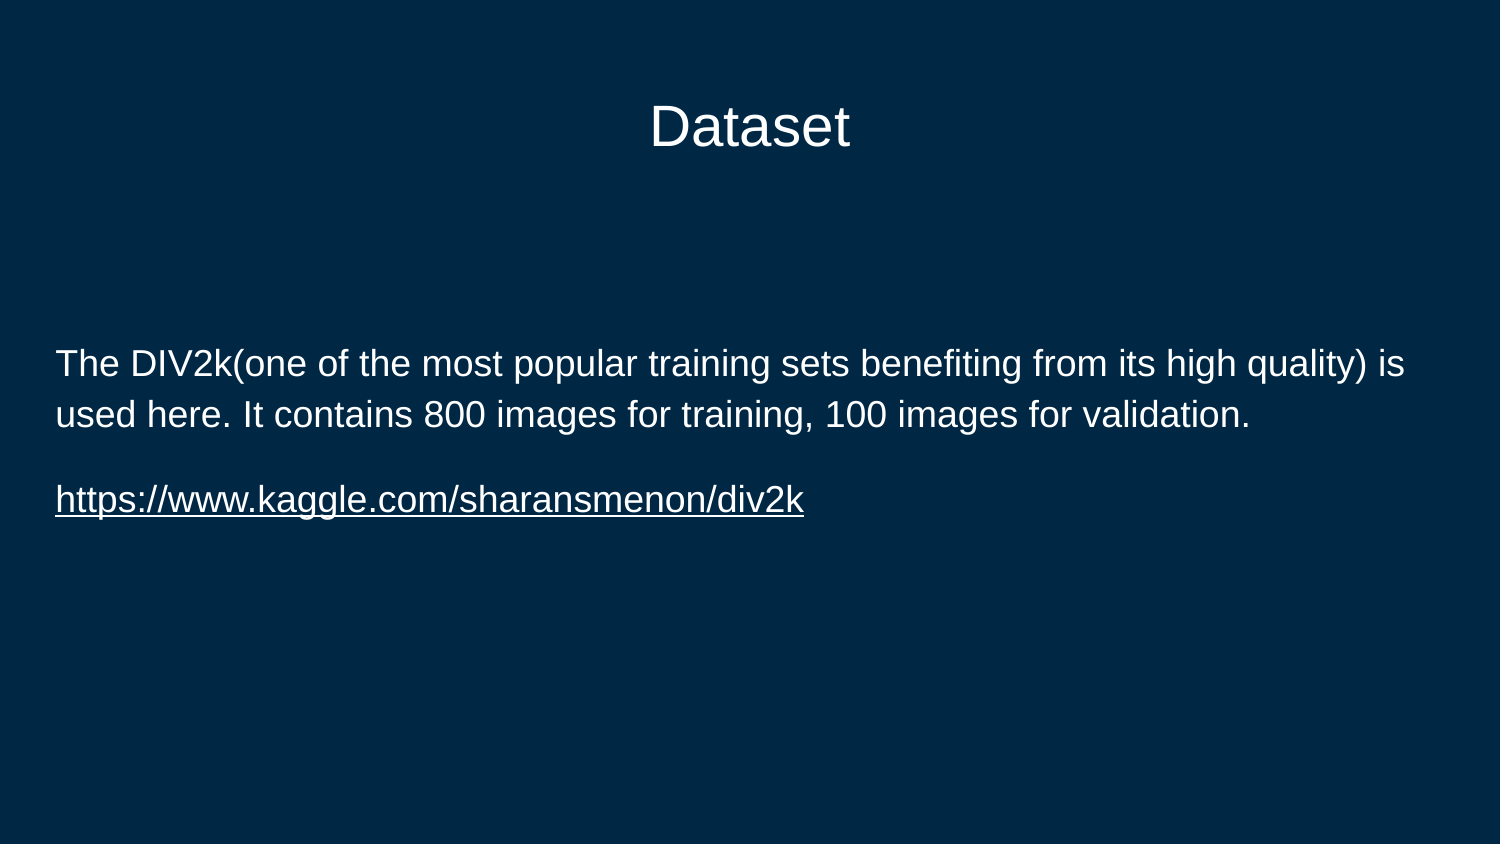

# Dataset

The DIV2k(one of the most popular training sets benefiting from its high quality) is used here. It contains 800 images for training, 100 images for validation.
https://www.kaggle.com/sharansmenon/div2k